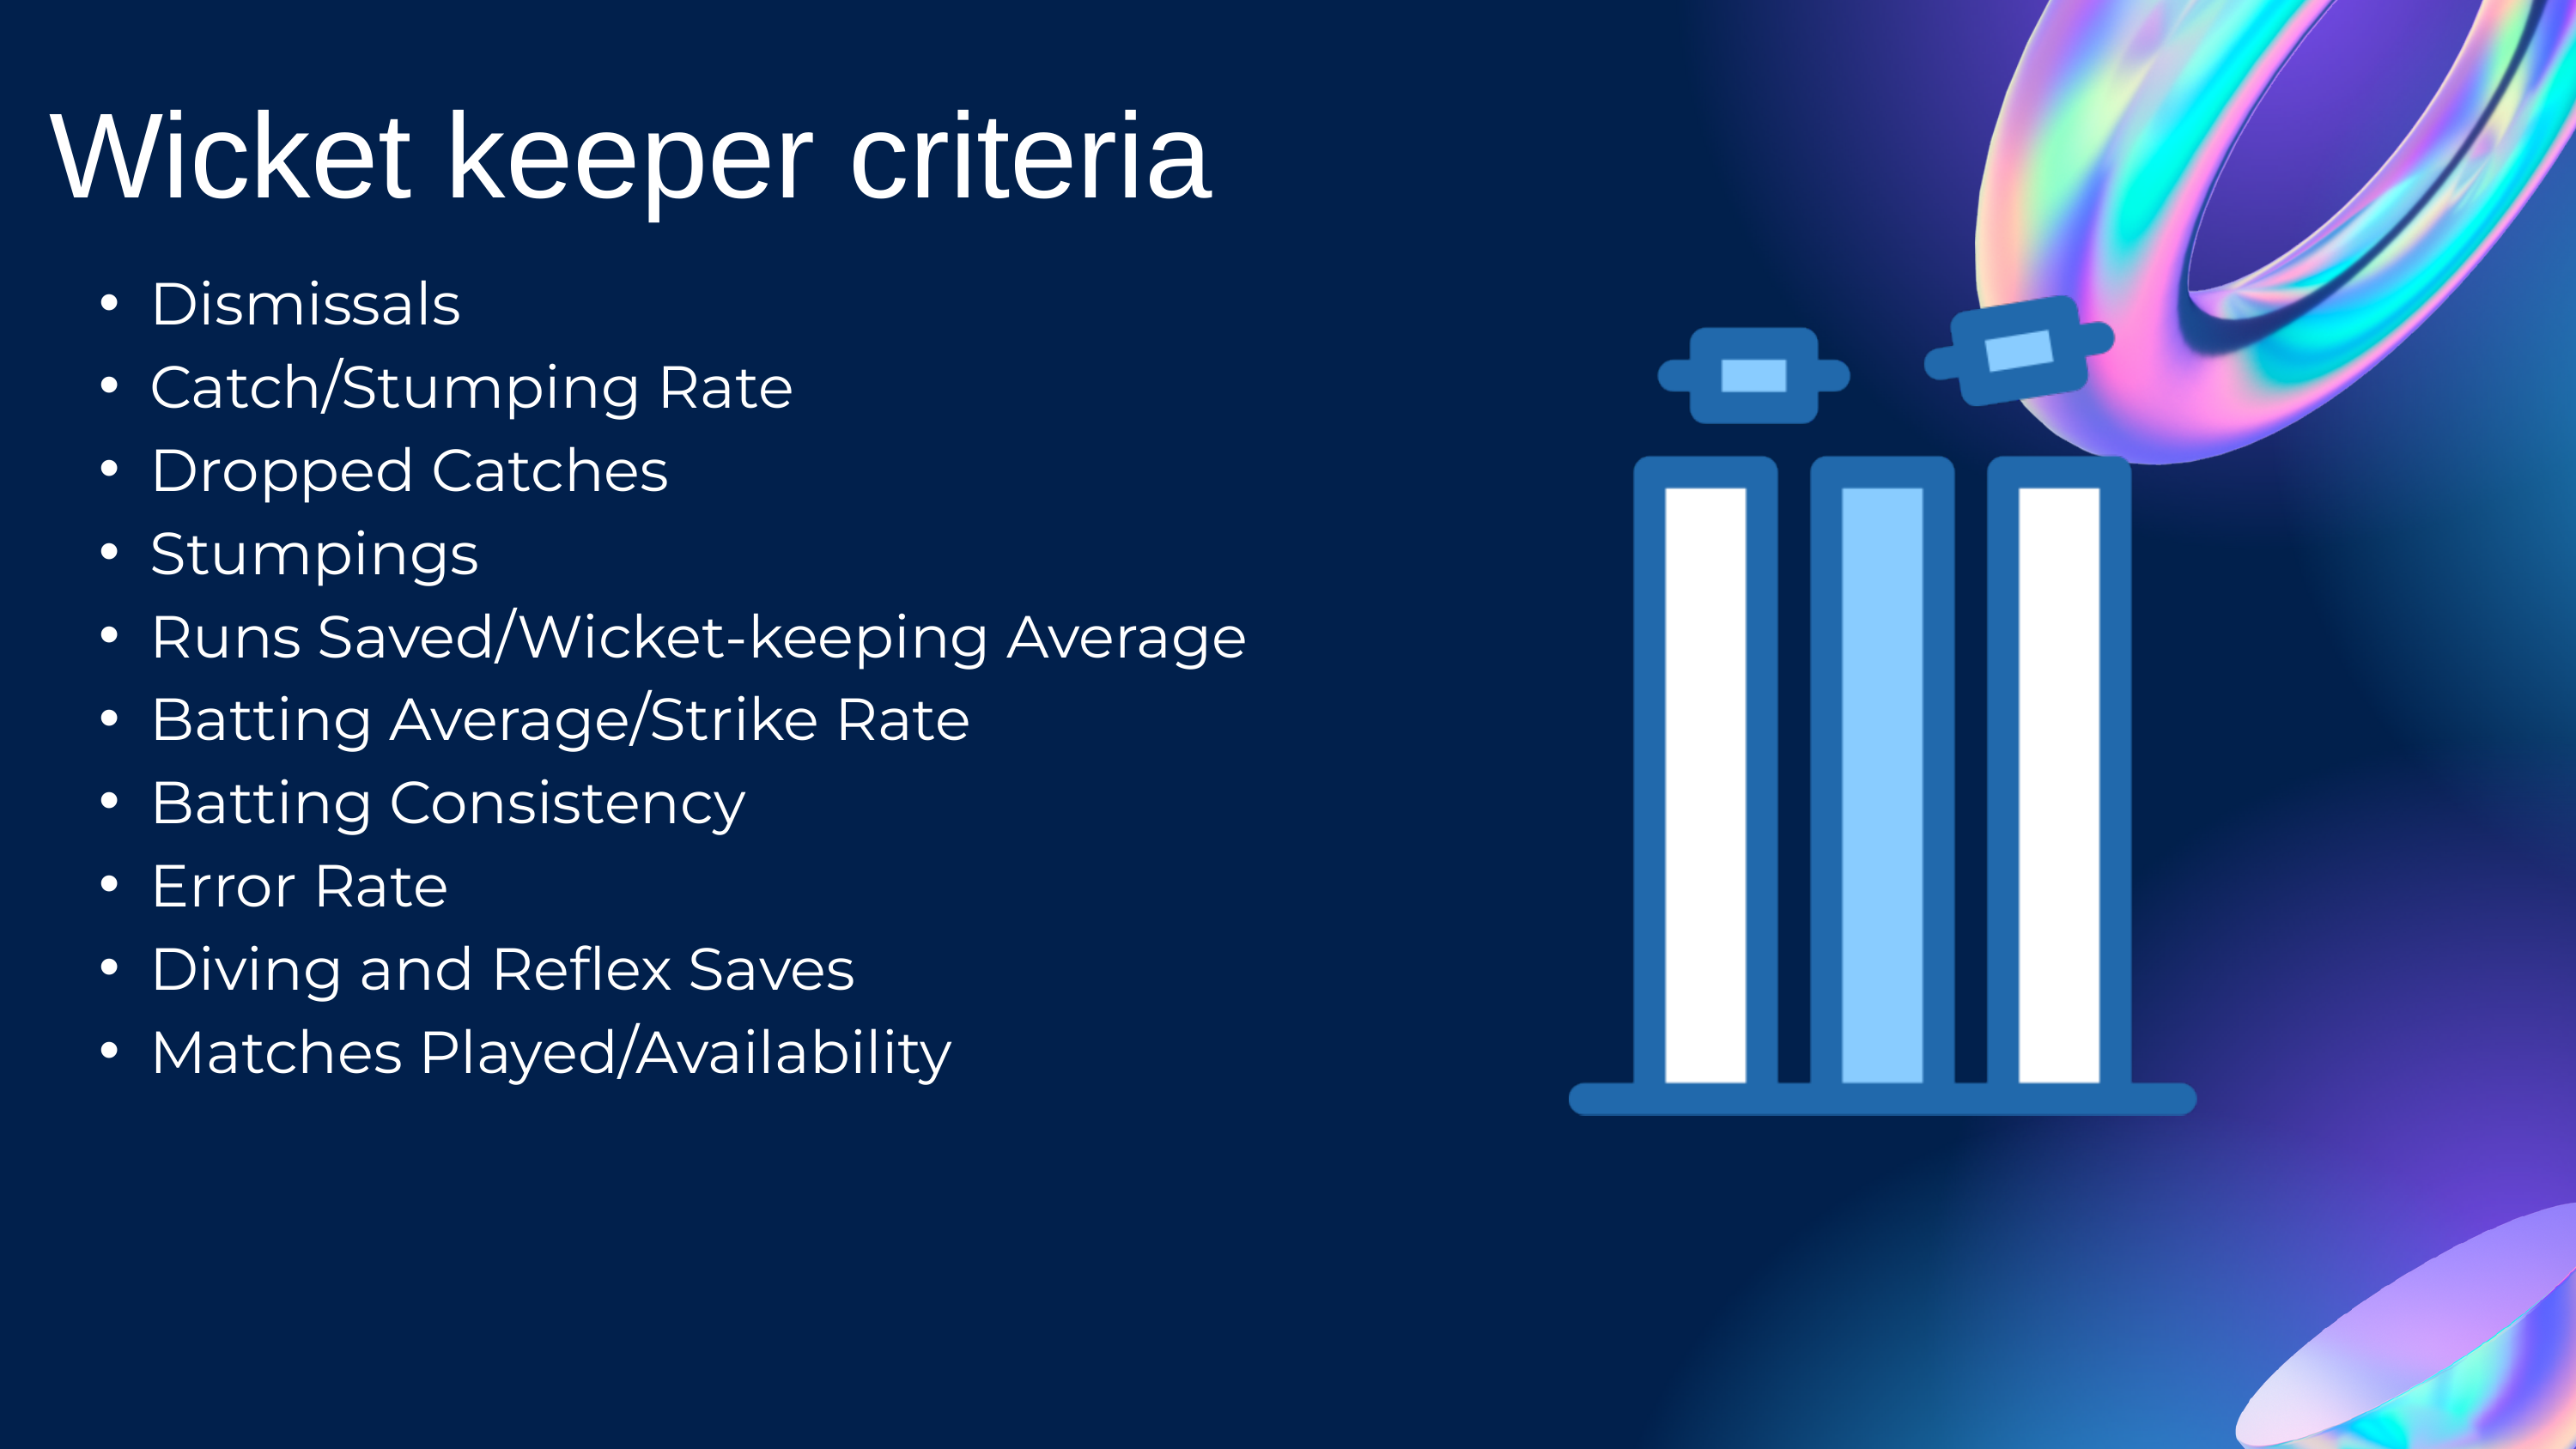

Wicket keeper criteria
Dismissals
Catch/Stumping Rate
Dropped Catches
Stumpings
Runs Saved/Wicket-keeping Average
Batting Average/Strike Rate
Batting Consistency
Error Rate
Diving and Reflex Saves
Matches Played/Availability